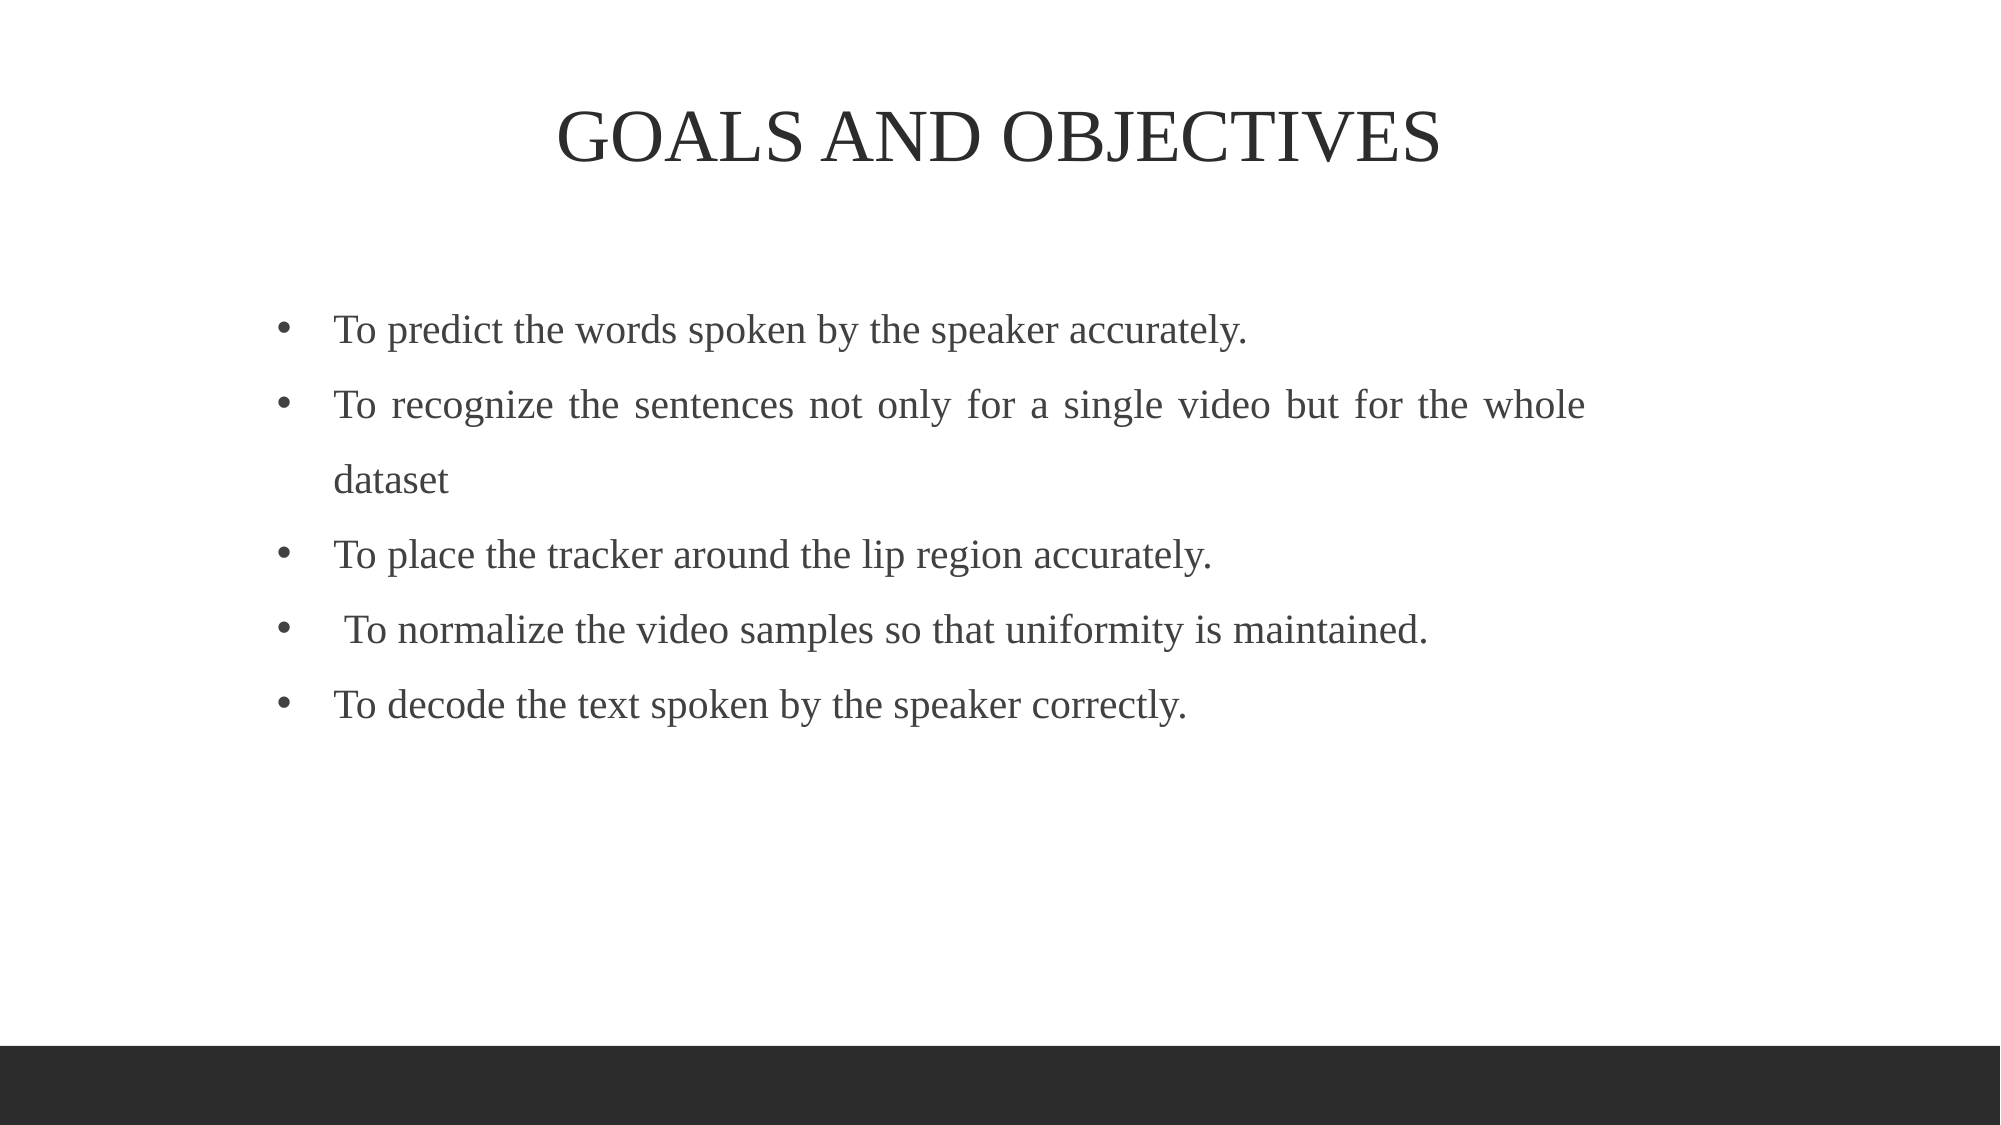

GOALS AND OBJECTIVES
To predict the words spoken by the speaker accurately.
To recognize the sentences not only for a single video but for the whole  dataset
To place the tracker around the lip region accurately.
 To normalize the video samples so that uniformity is maintained.
To decode the text spoken by the speaker correctly.